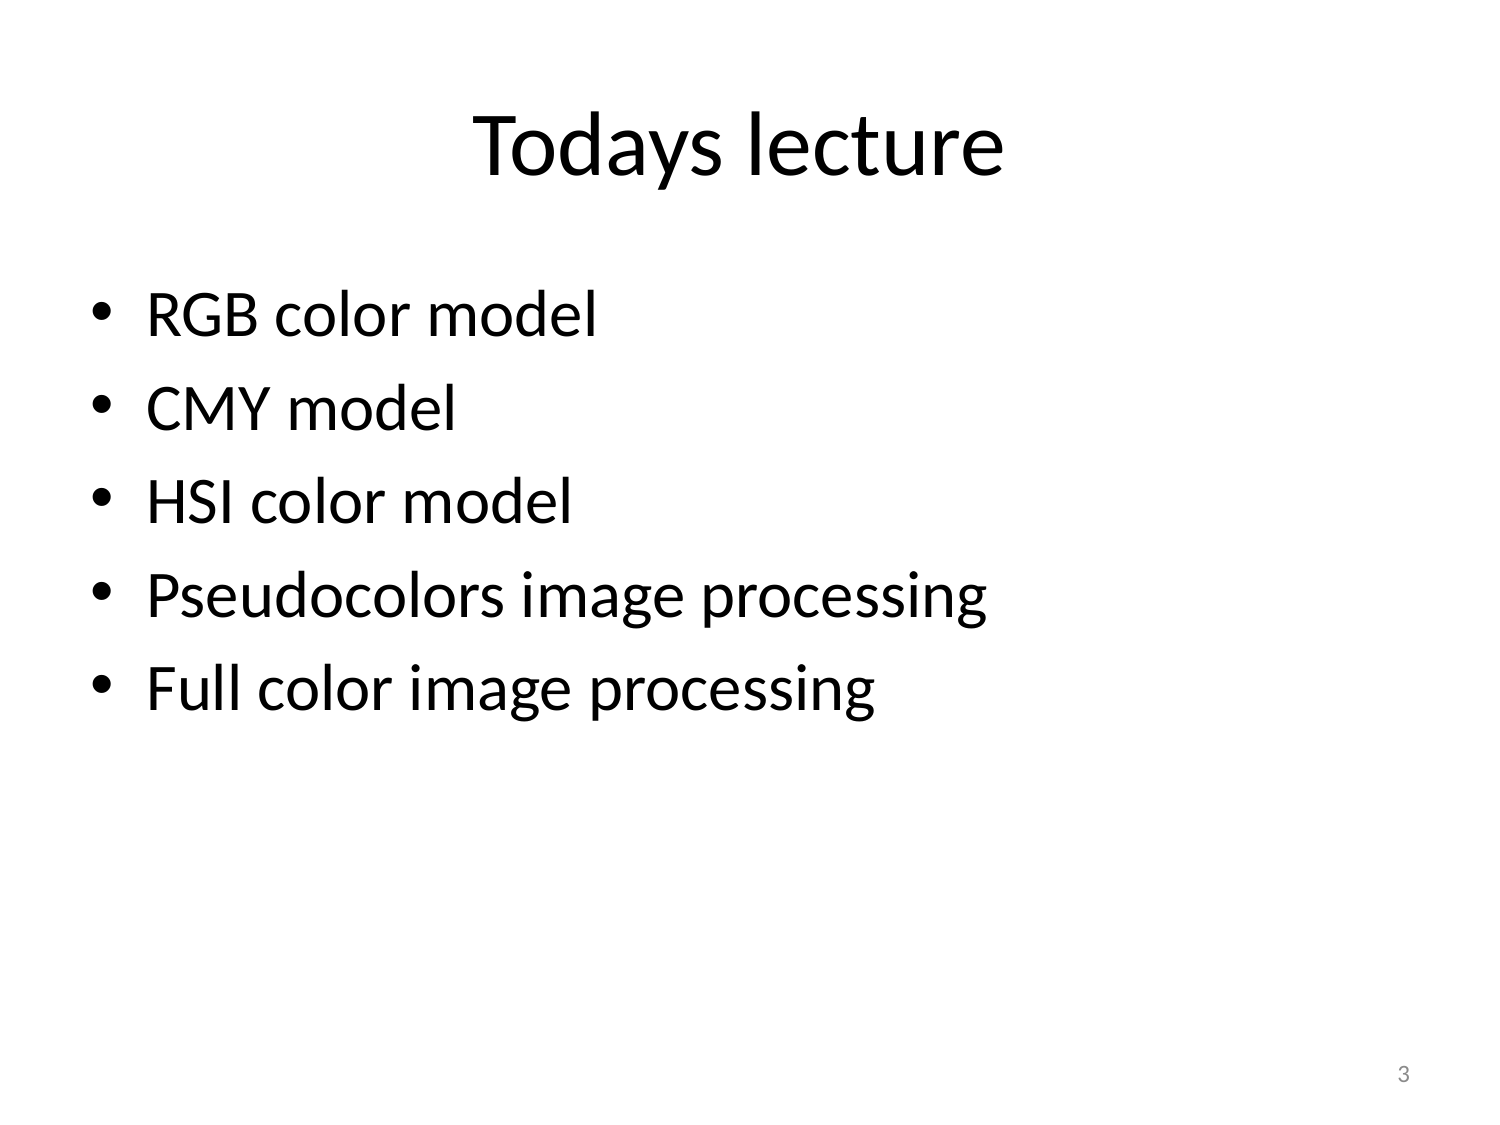

# Todays lecture
RGB color model
CMY model
HSI color model
Pseudocolors image processing
Full color image processing

3